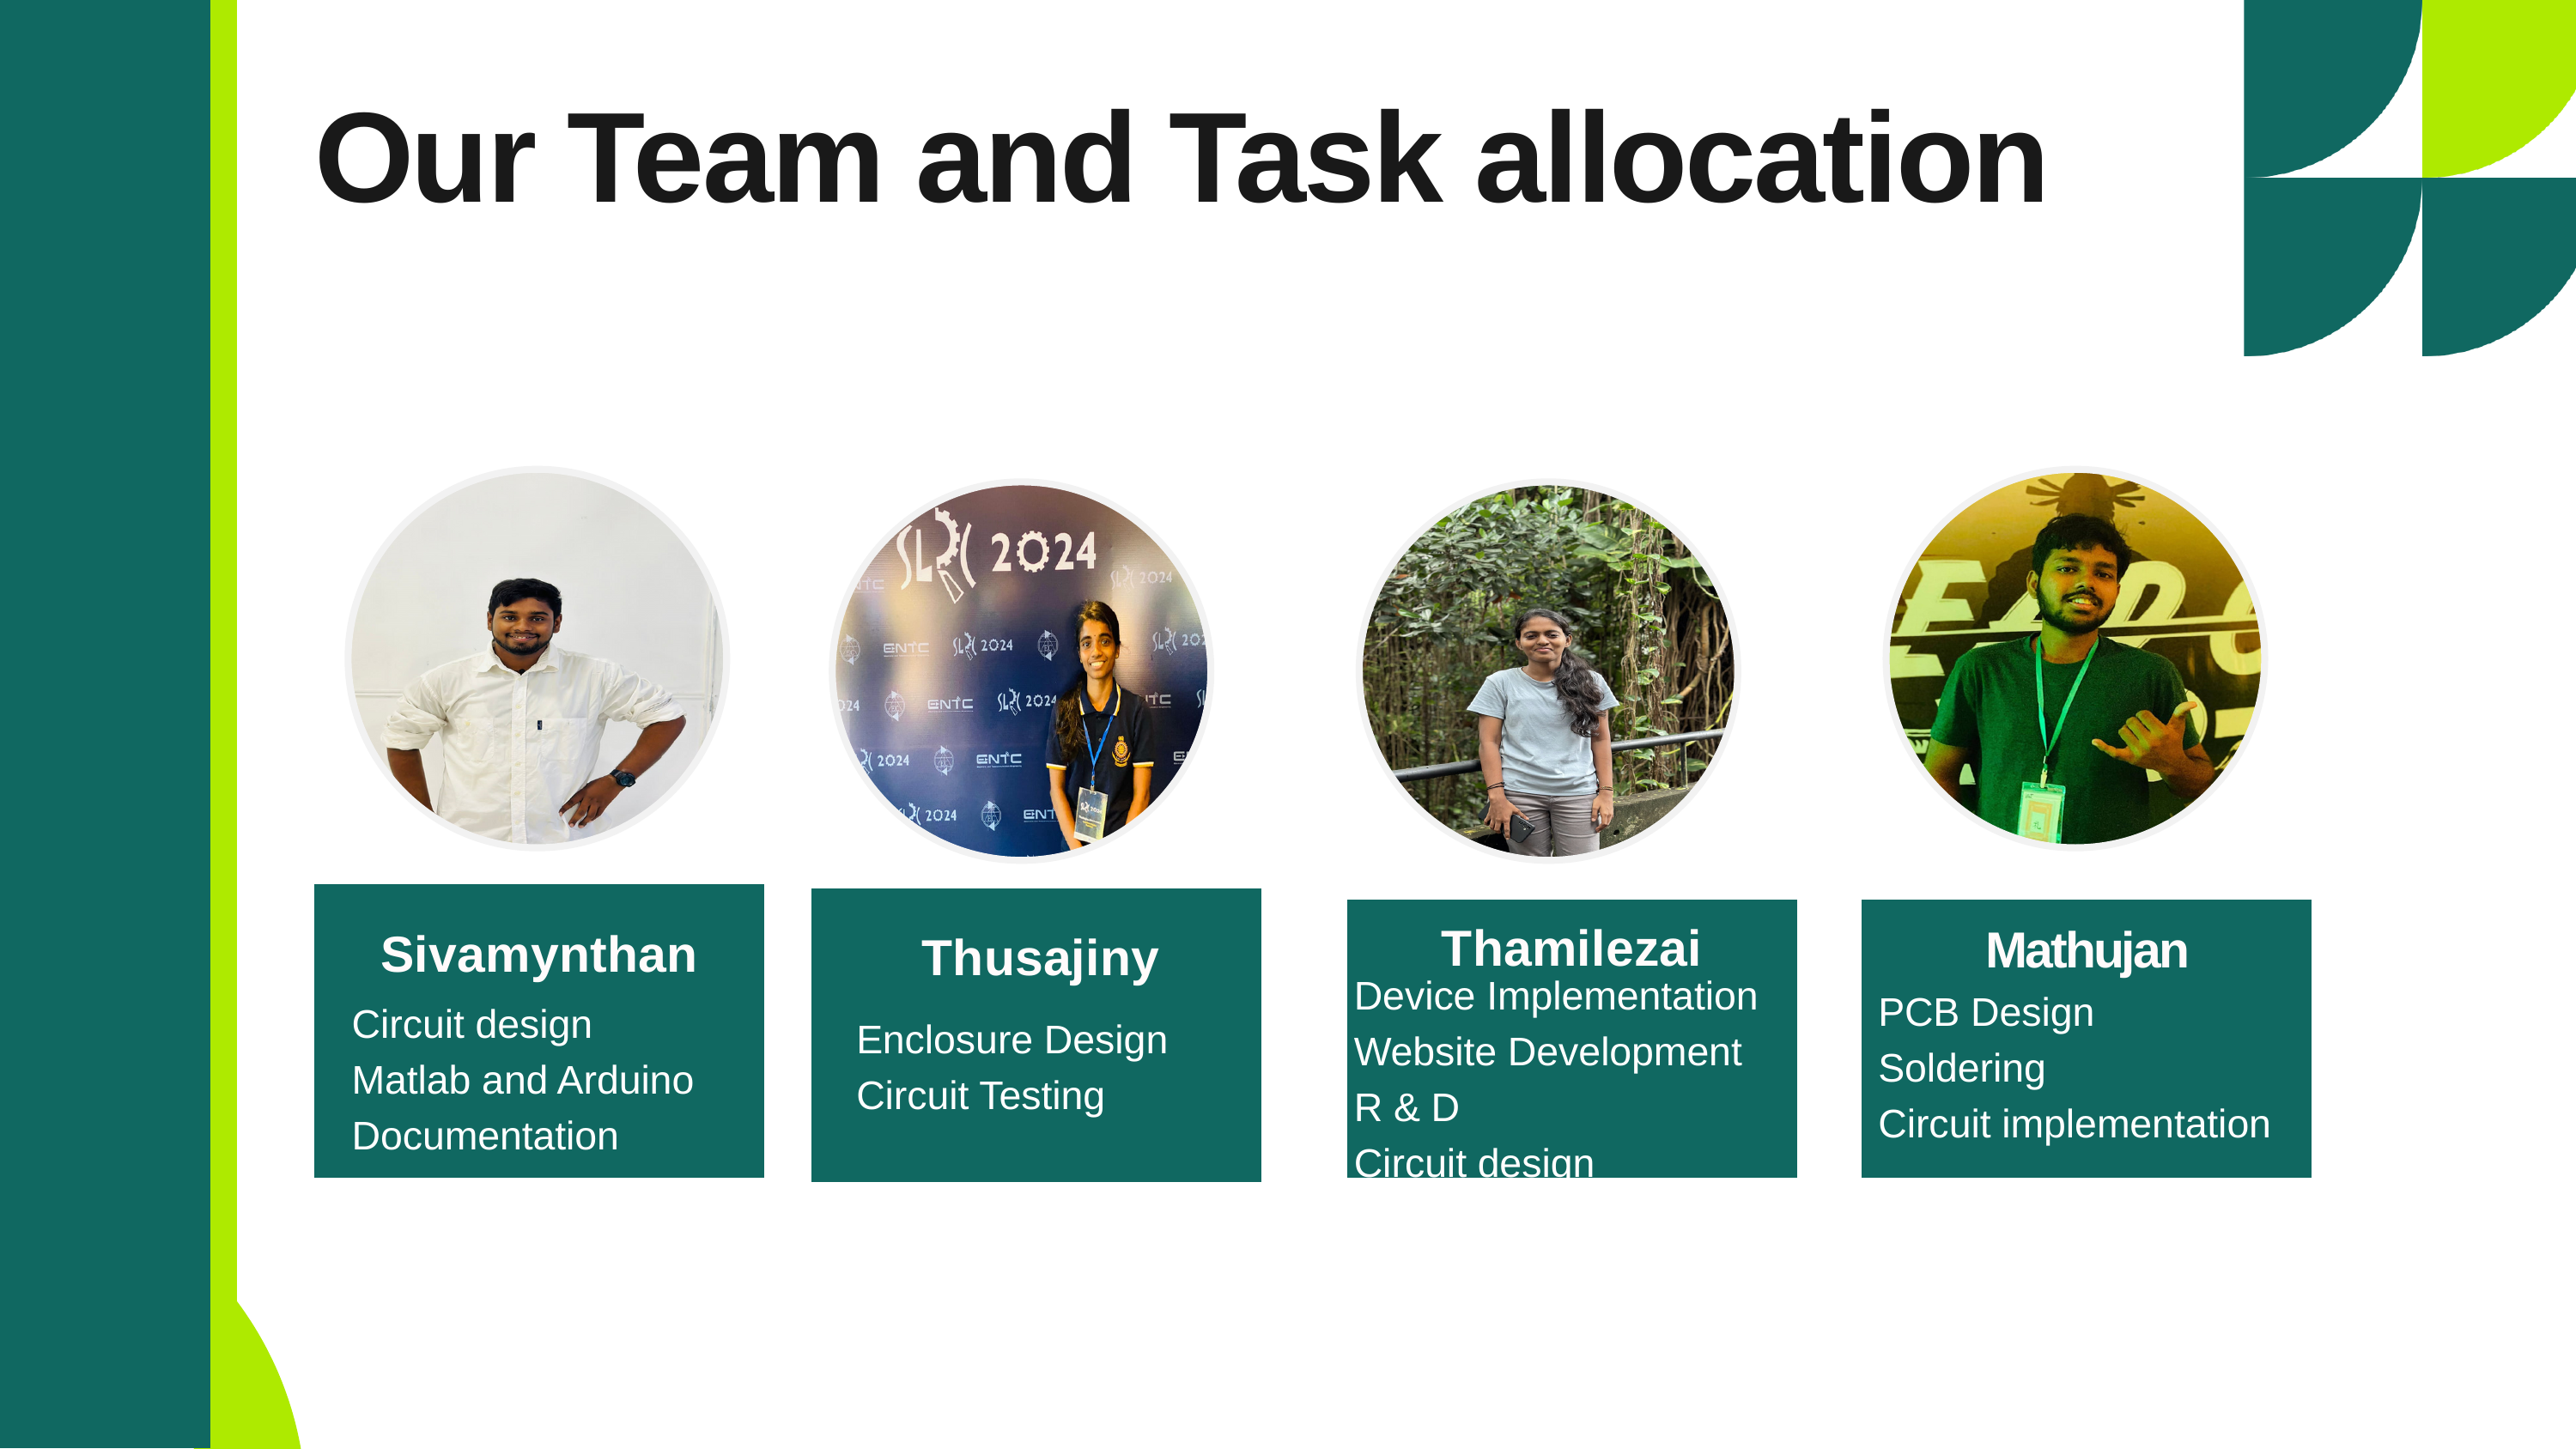

Our Team and Task allocation

Thamilezai
Mathujan
Sivamynthan
Thusajiny
Device Implementation
Website Development
R & D
Circuit design
PCB Design
Soldering
Circuit implementation
Circuit design
Matlab and Arduino
Documentation
Enclosure Design
Circuit Testing